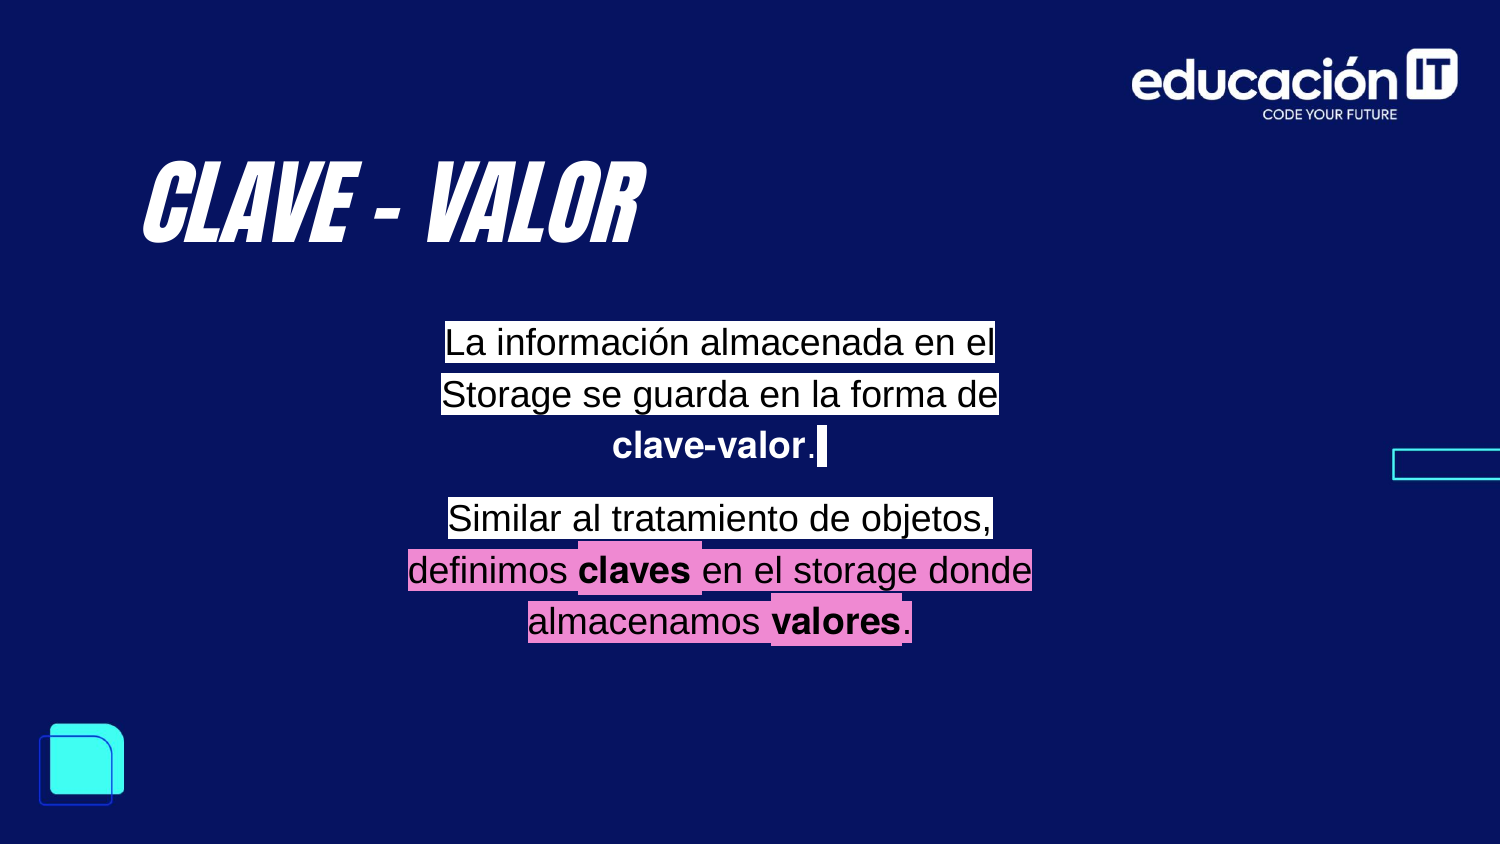

CLAVE - VALOR
La información almacenada en el Storage se guarda en la forma de clave-valor.
Similar al tratamiento de objetos, definimos claves en el storage donde almacenamos valores.